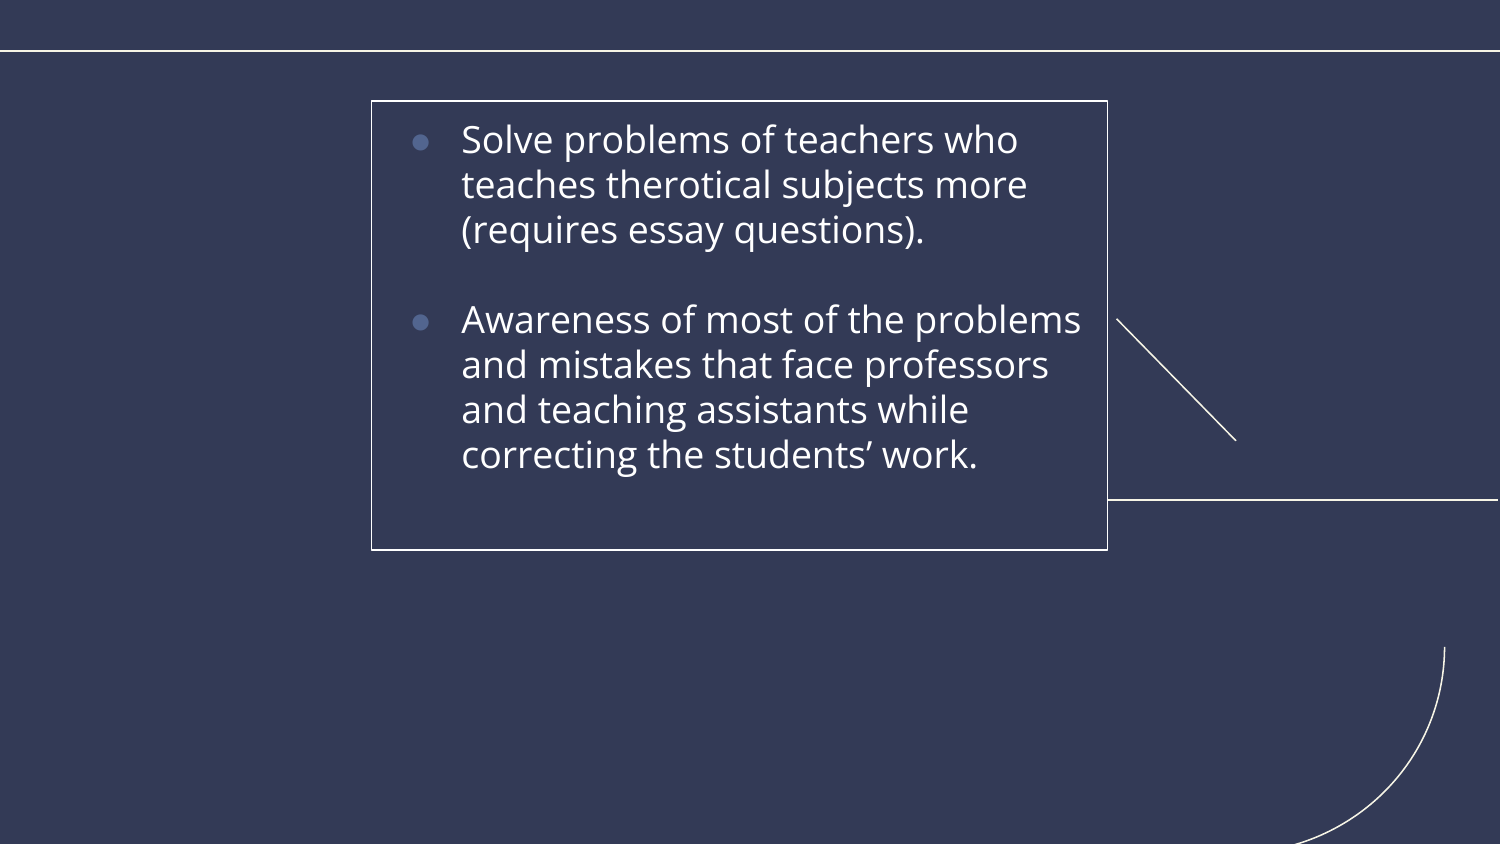

Solve problems of teachers who teaches therotical subjects more (requires essay questions).
Awareness of most of the problems and mistakes that face professors and teaching assistants while correcting the students’ work.